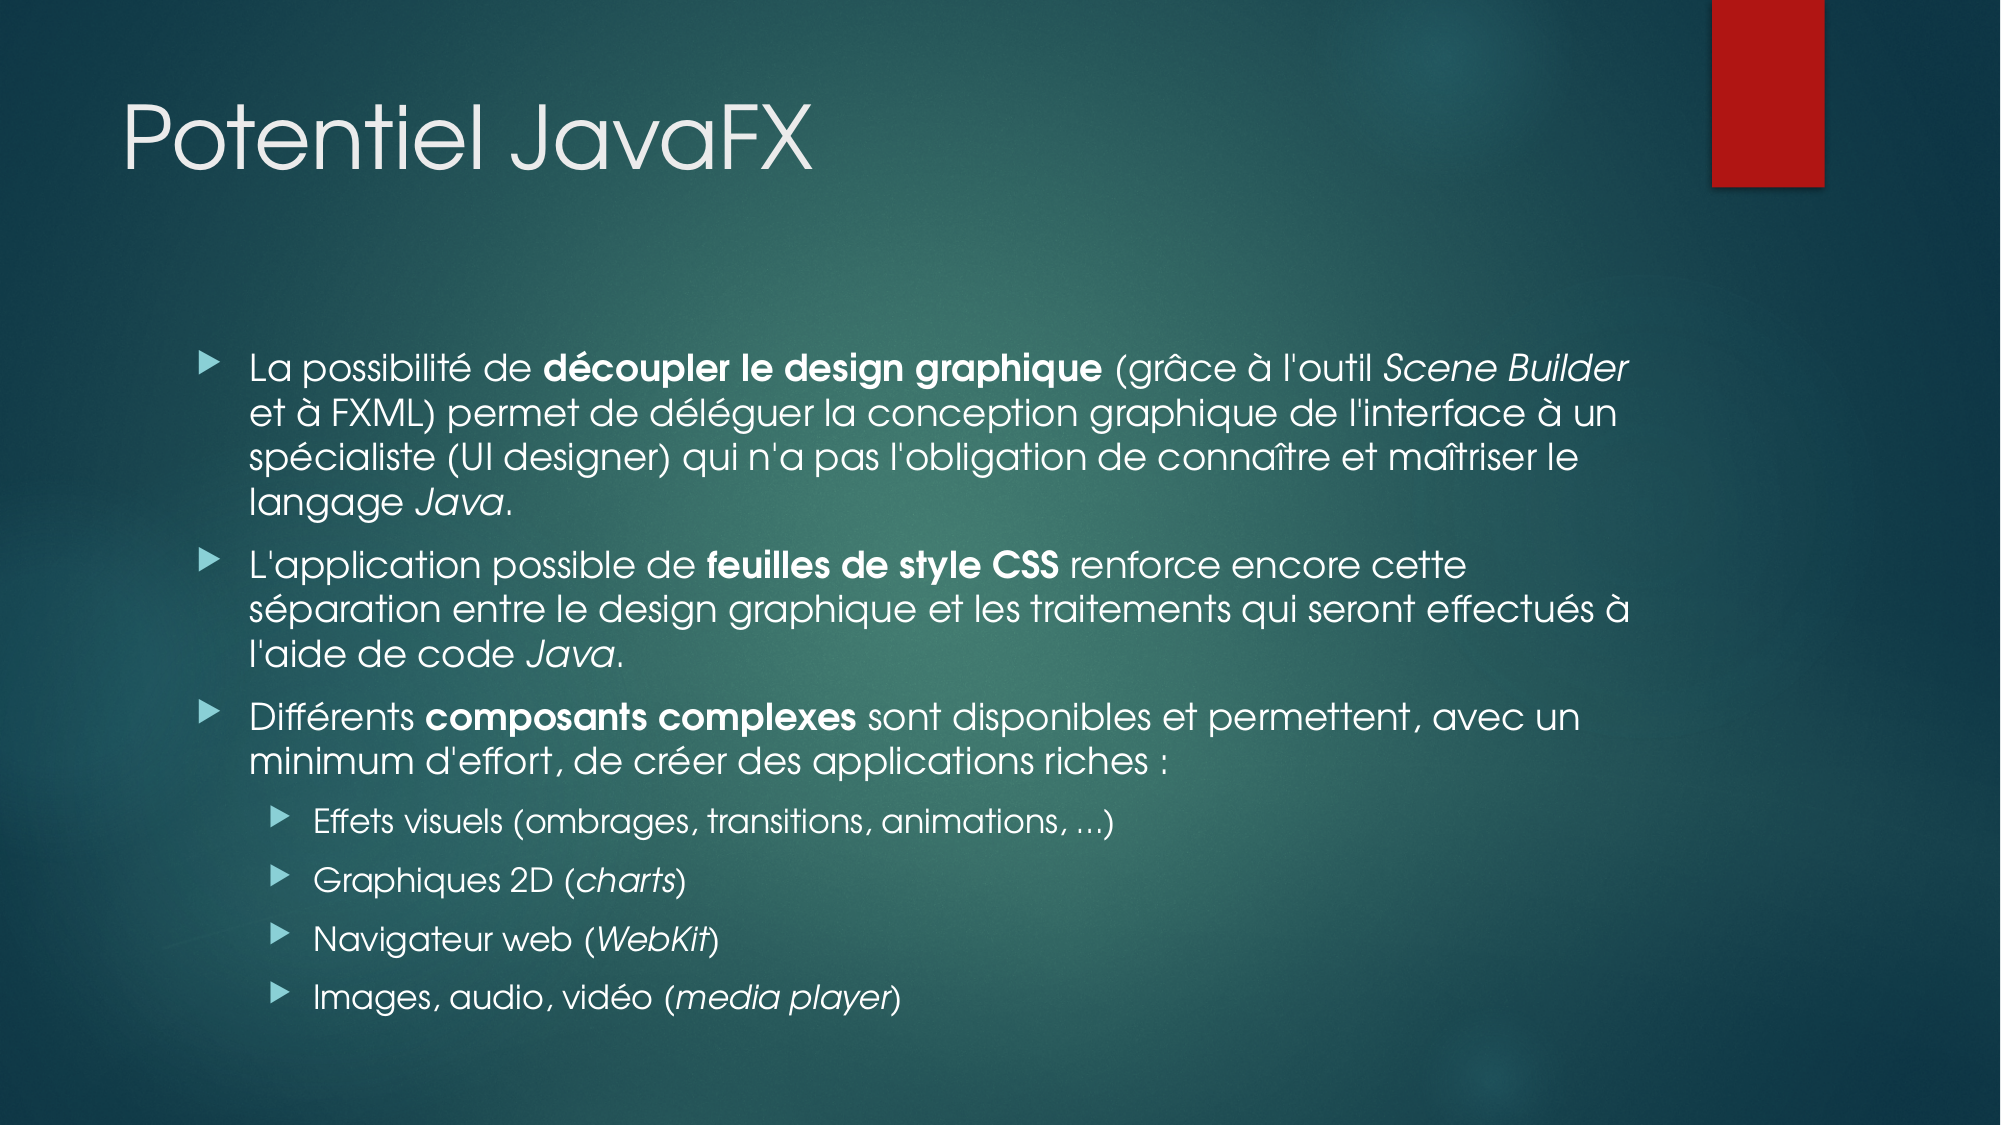

# Potentiel JavaFX
La possibilité de découpler le design graphique (grâce à l'outil Scene Builder et à FXML) permet de déléguer la conception graphique de l'interface à un spécialiste (UI designer) qui n'a pas l'obligation de connaître et maîtriser le langage Java.
L'application possible de feuilles de style CSS renforce encore cette séparation entre le design graphique et les traitements qui seront effectués à l'aide de code Java.
Différents composants complexes sont disponibles et permettent, avec un minimum d'effort, de créer des applications riches :
Effets visuels (ombrages, transitions, animations, …)
Graphiques 2D (charts)
Navigateur web (WebKit)
Images, audio, vidéo (media player)